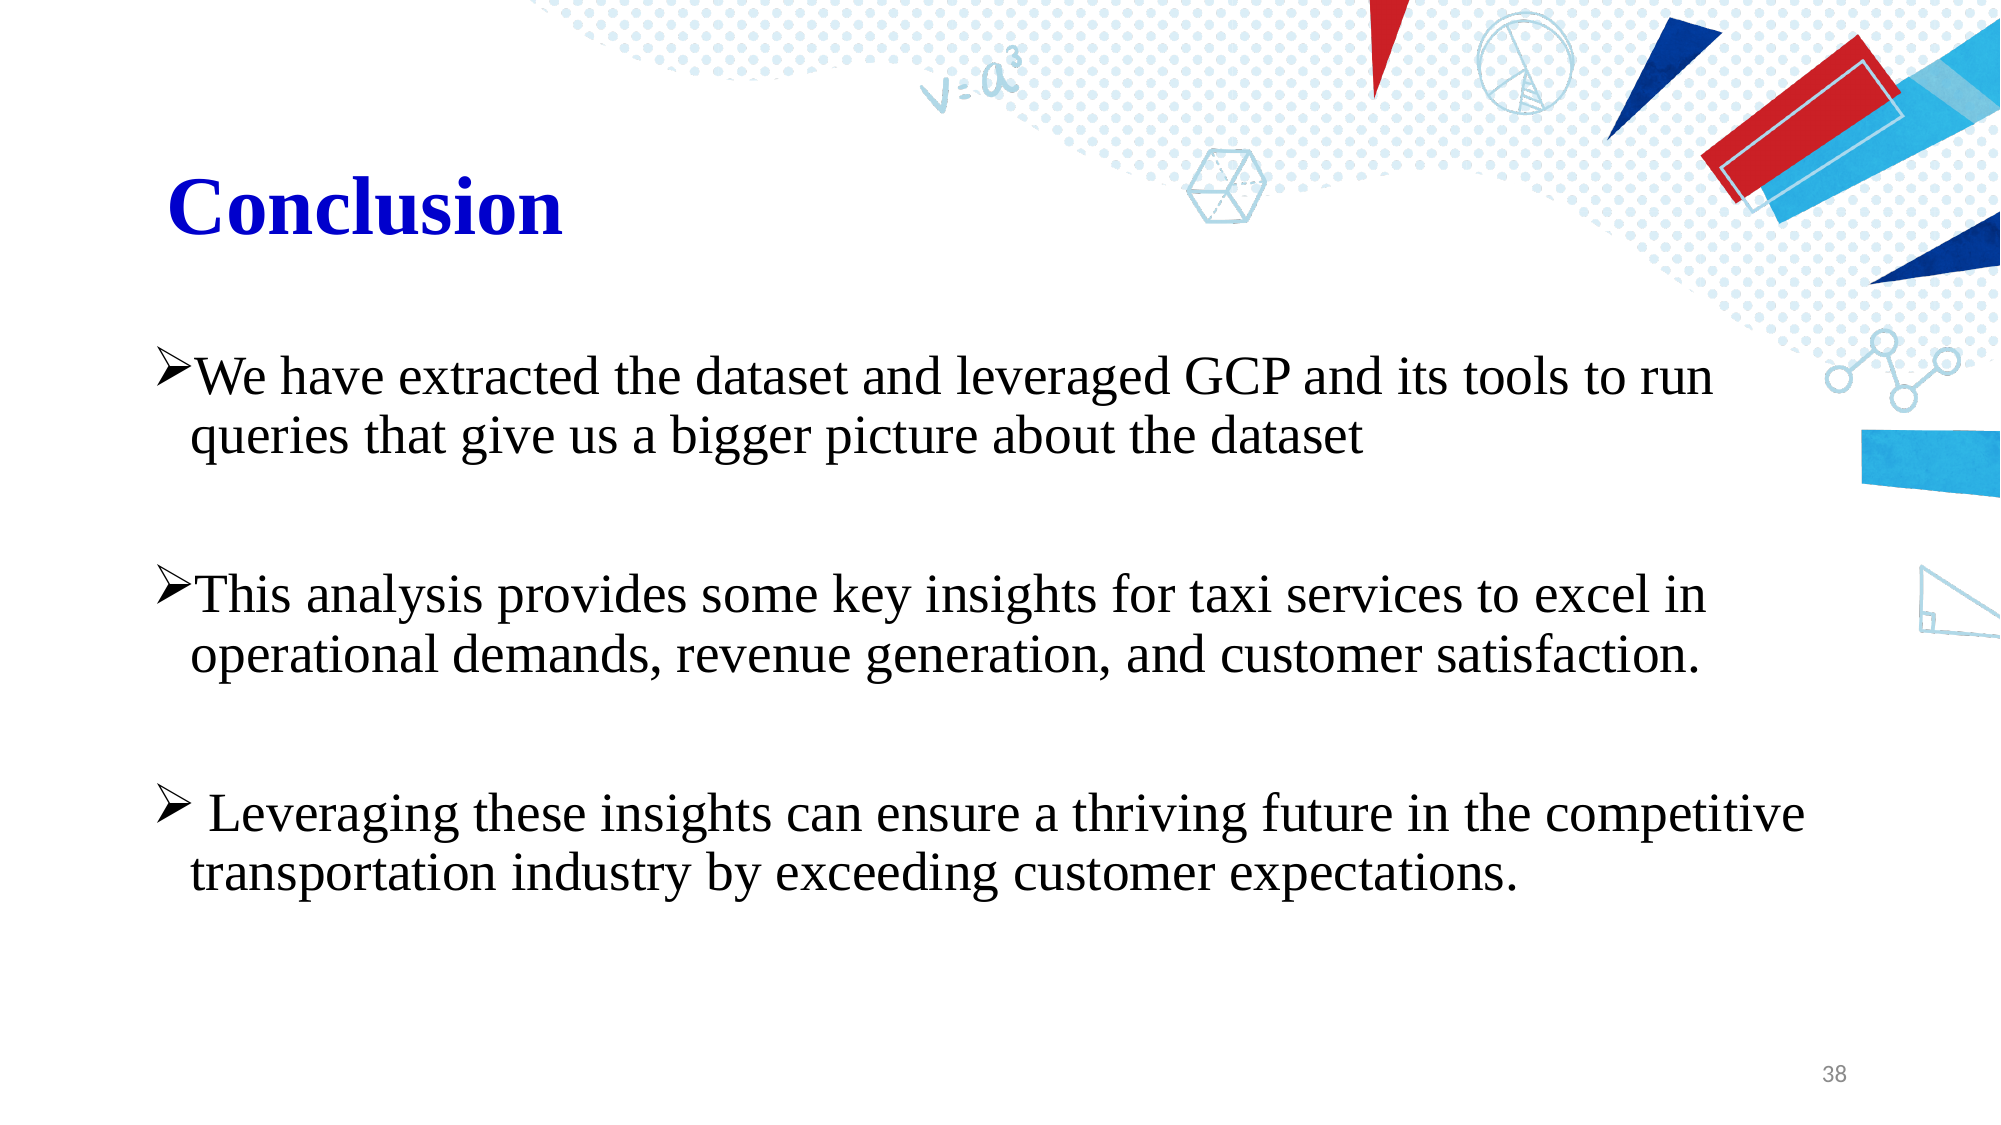

# Conclusion
We have extracted the dataset and leveraged GCP and its tools to run queries that give us a bigger picture about the dataset

This analysis provides some key insights for taxi services to excel in operational demands, revenue generation, and customer satisfaction.

 Leveraging these insights can ensure a thriving future in the competitive transportation industry by exceeding customer expectations.

38